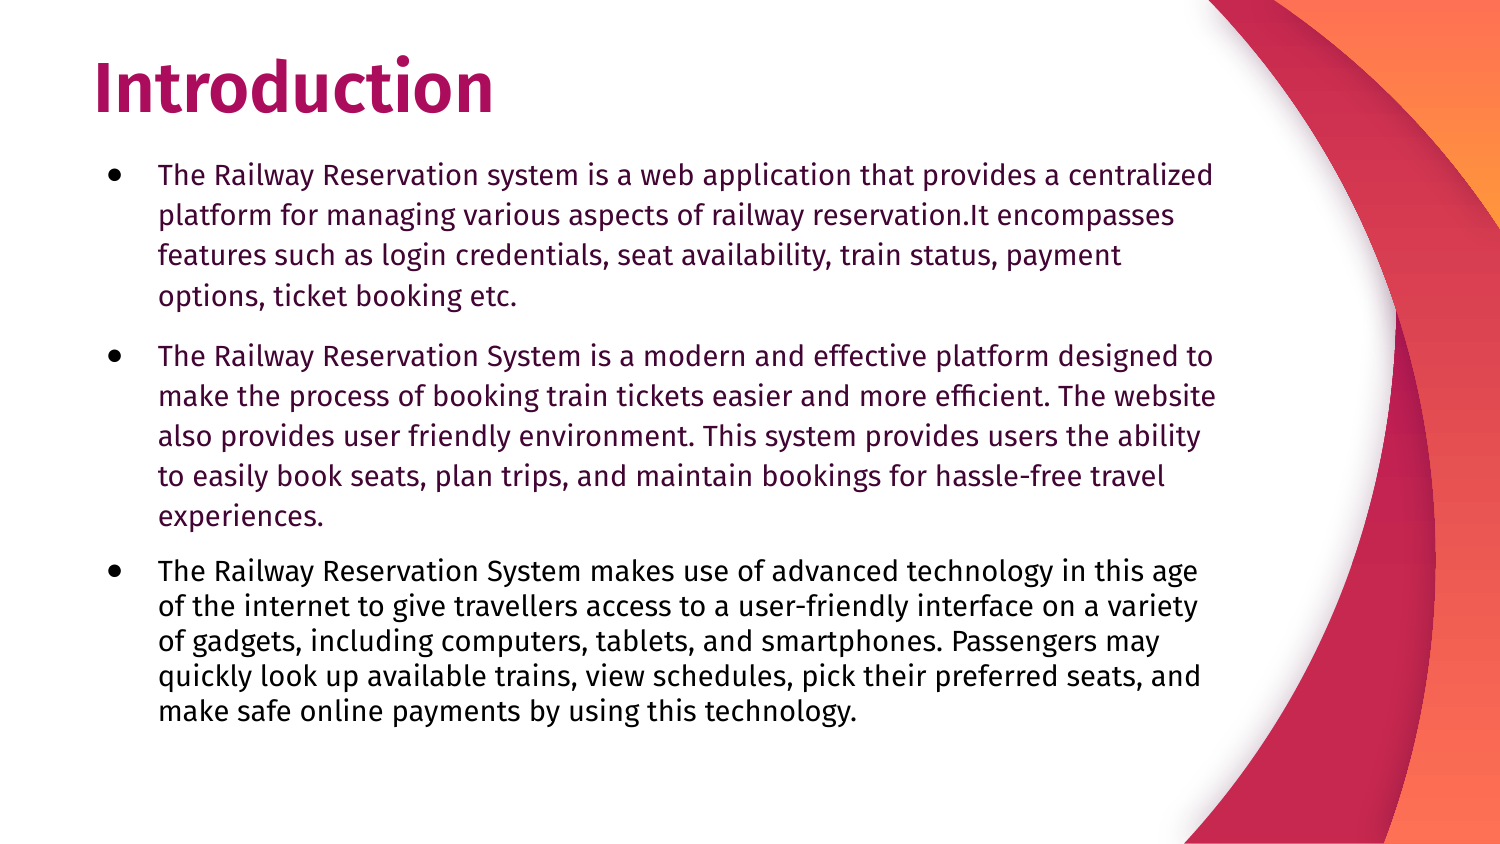

# Introduction
The Railway Reservation system is a web application that provides a centralized platform for managing various aspects of railway reservation.It encompasses features such as login credentials, seat availability, train status, payment options, ticket booking etc.

The Railway Reservation System is a modern and effective platform designed to make the process of booking train tickets easier and more efficient. The website also provides user friendly environment. This system provides users the ability to easily book seats, plan trips, and maintain bookings for hassle-free travel experiences.

The Railway Reservation System makes use of advanced technology in this age of the internet to give travellers access to a user-friendly interface on a variety of gadgets, including computers, tablets, and smartphones. Passengers may quickly look up available trains, view schedules, pick their preferred seats, and make safe online payments by using this technology.